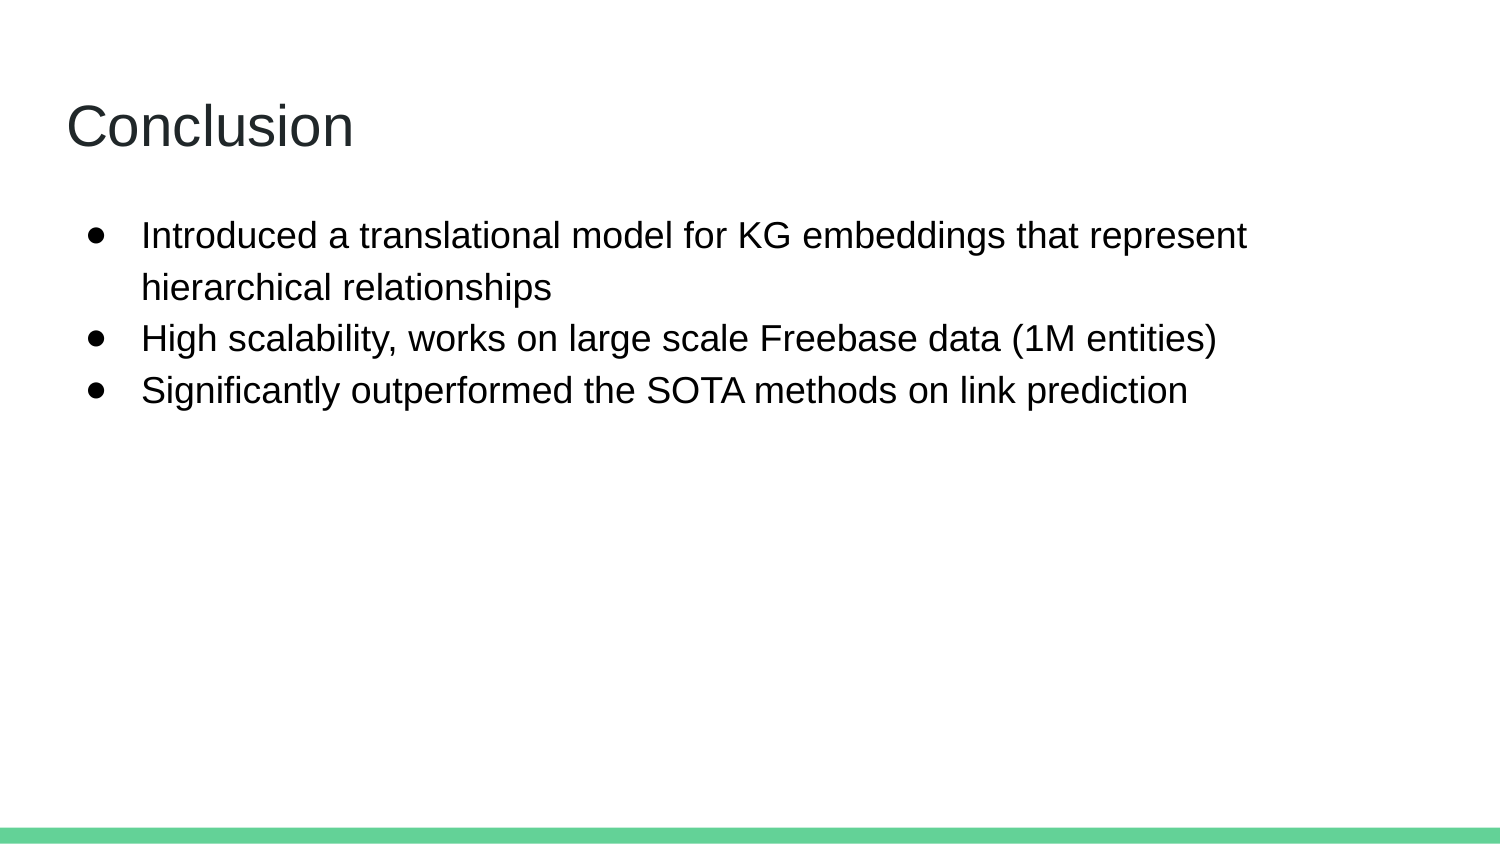

# Conclusion
Introduced a translational model for KG embeddings that represent hierarchical relationships
High scalability, works on large scale Freebase data (1M entities)
Significantly outperformed the SOTA methods on link prediction